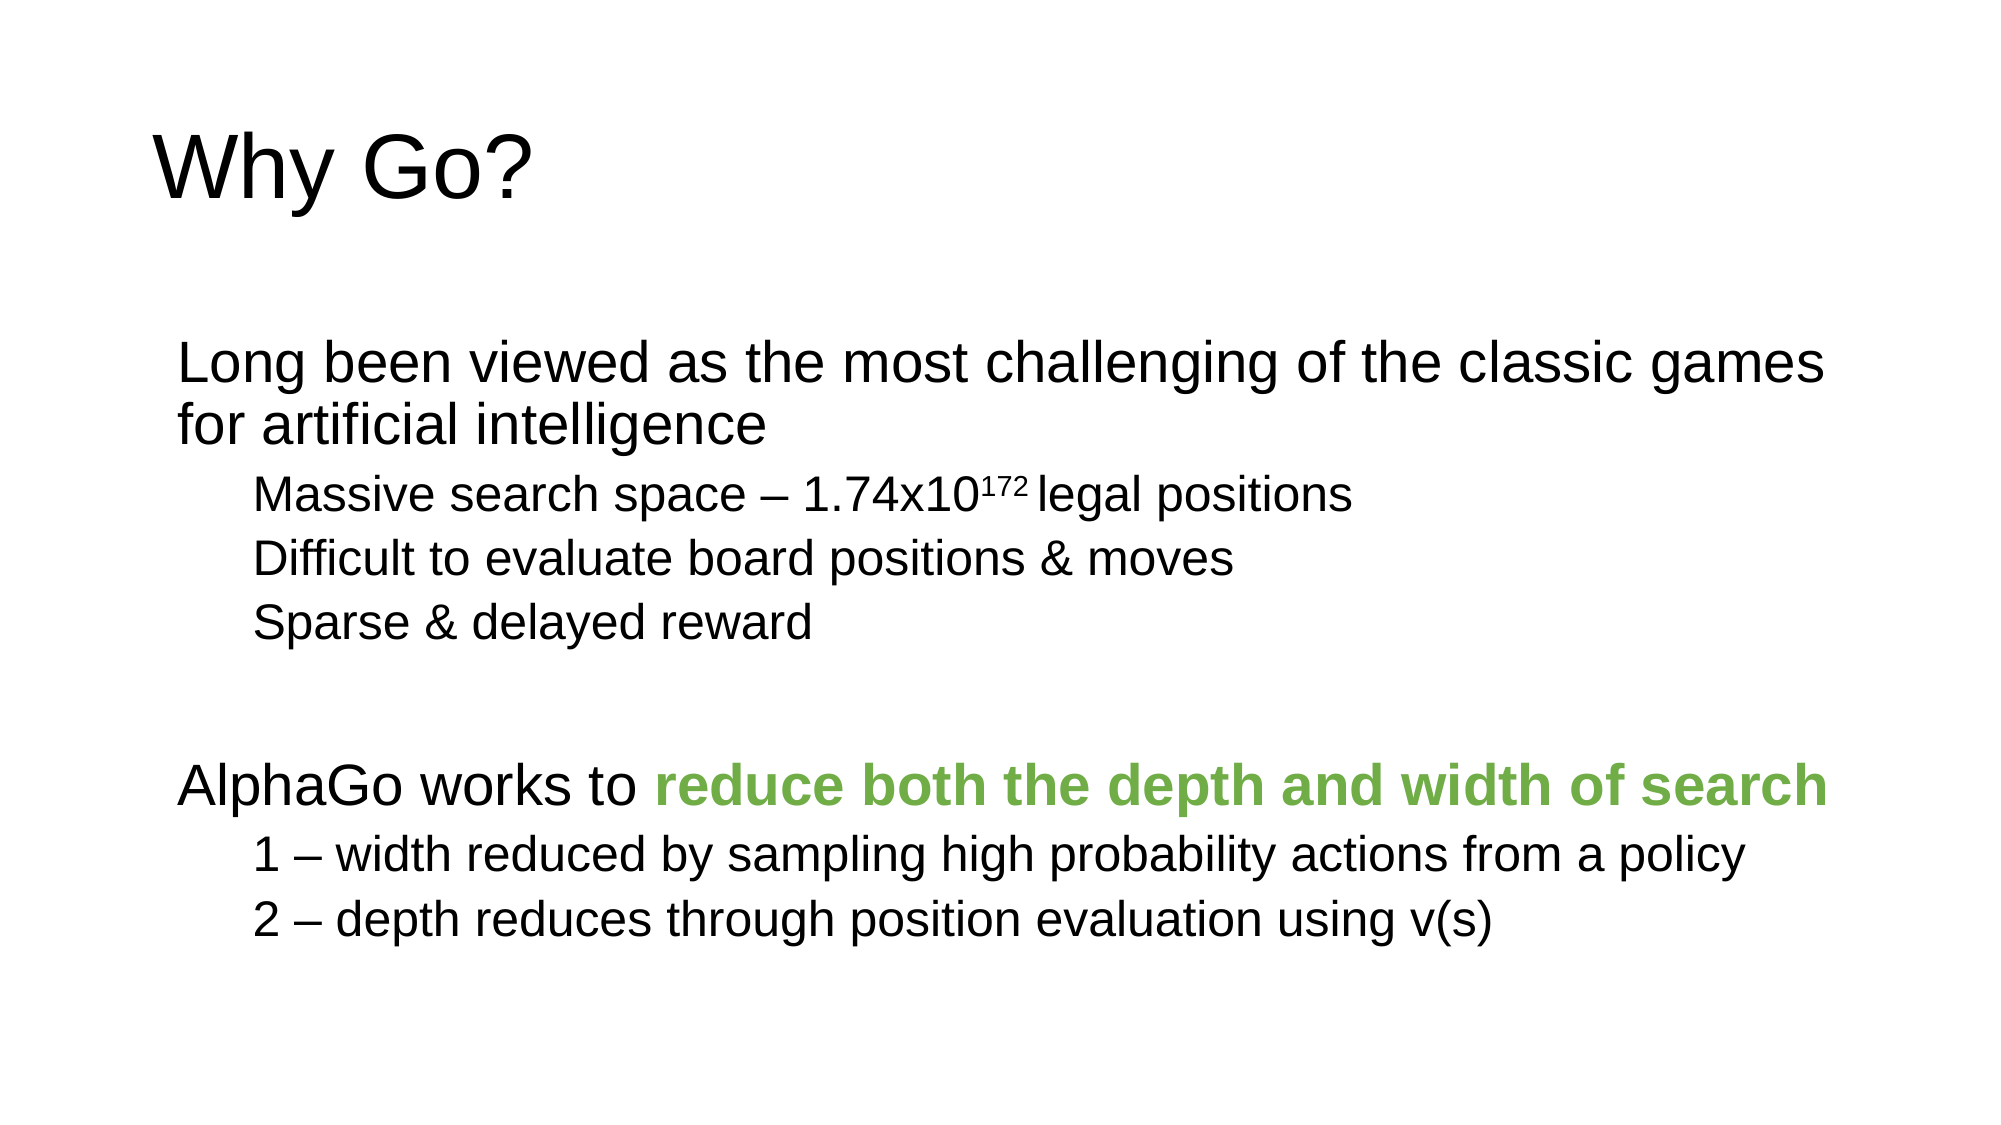

# Why Go?

Long been viewed as the most challenging of the classic games for artificial intelligence
Massive search space – 1.74x10172 legal positions
Difficult to evaluate board positions & moves
Sparse & delayed reward

AlphaGo works to reduce both the depth and width of search
1 – width reduced by sampling high probability actions from a policy
2 – depth reduces through position evaluation using v(s)